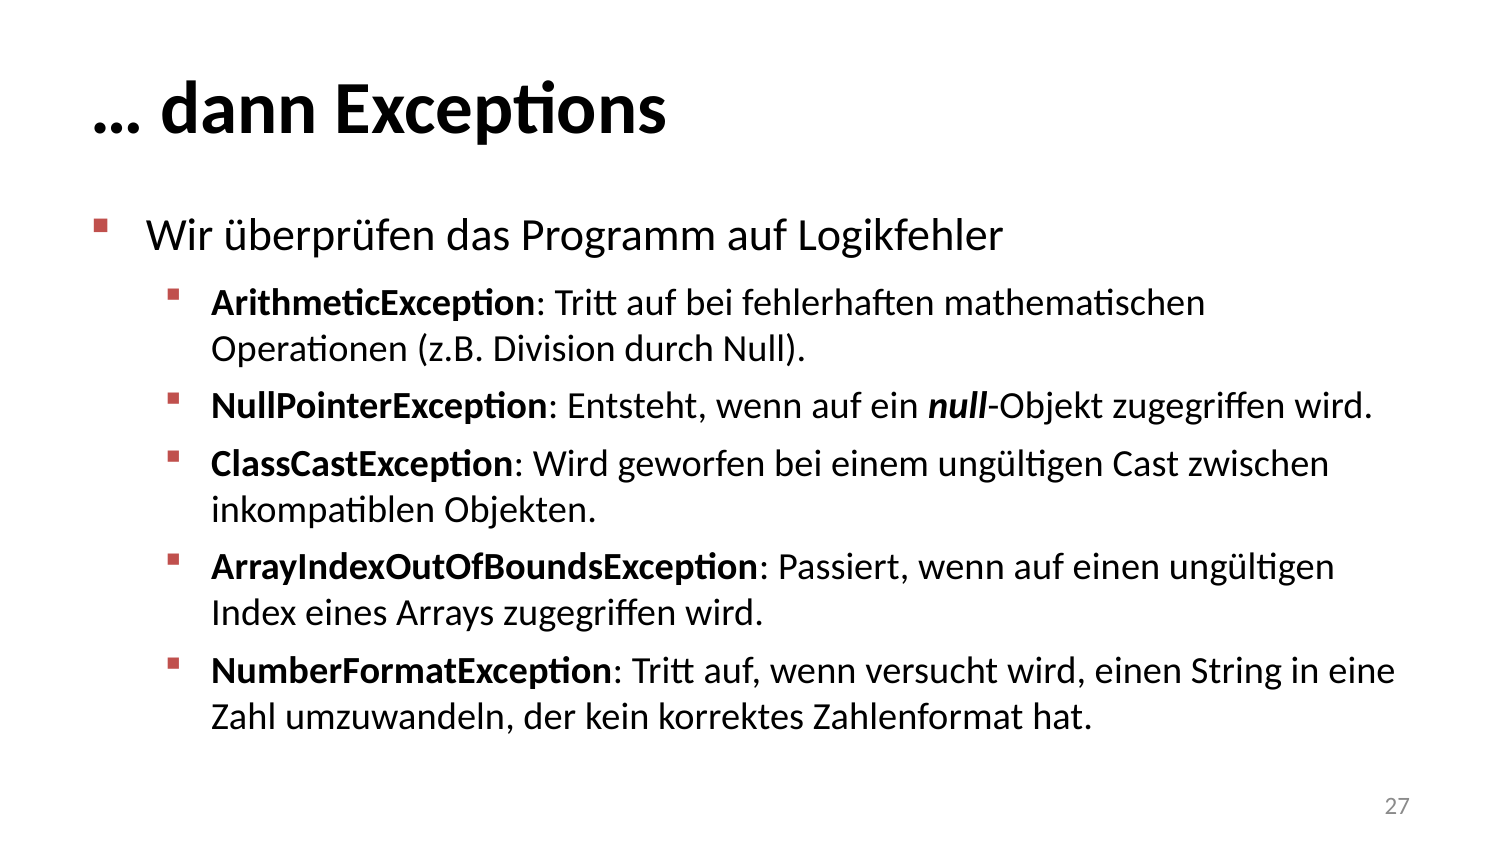

# … dann Exceptions
Wir überprüfen das Programm auf Logikfehler
ArithmeticException: Tritt auf bei fehlerhaften mathematischen Operationen (z.B. Division durch Null).
NullPointerException: Entsteht, wenn auf ein null-Objekt zugegriffen wird.
ClassCastException: Wird geworfen bei einem ungültigen Cast zwischen inkompatiblen Objekten.
ArrayIndexOutOfBoundsException: Passiert, wenn auf einen ungültigen Index eines Arrays zugegriffen wird.
NumberFormatException: Tritt auf, wenn versucht wird, einen String in eine Zahl umzuwandeln, der kein korrektes Zahlenformat hat.
27